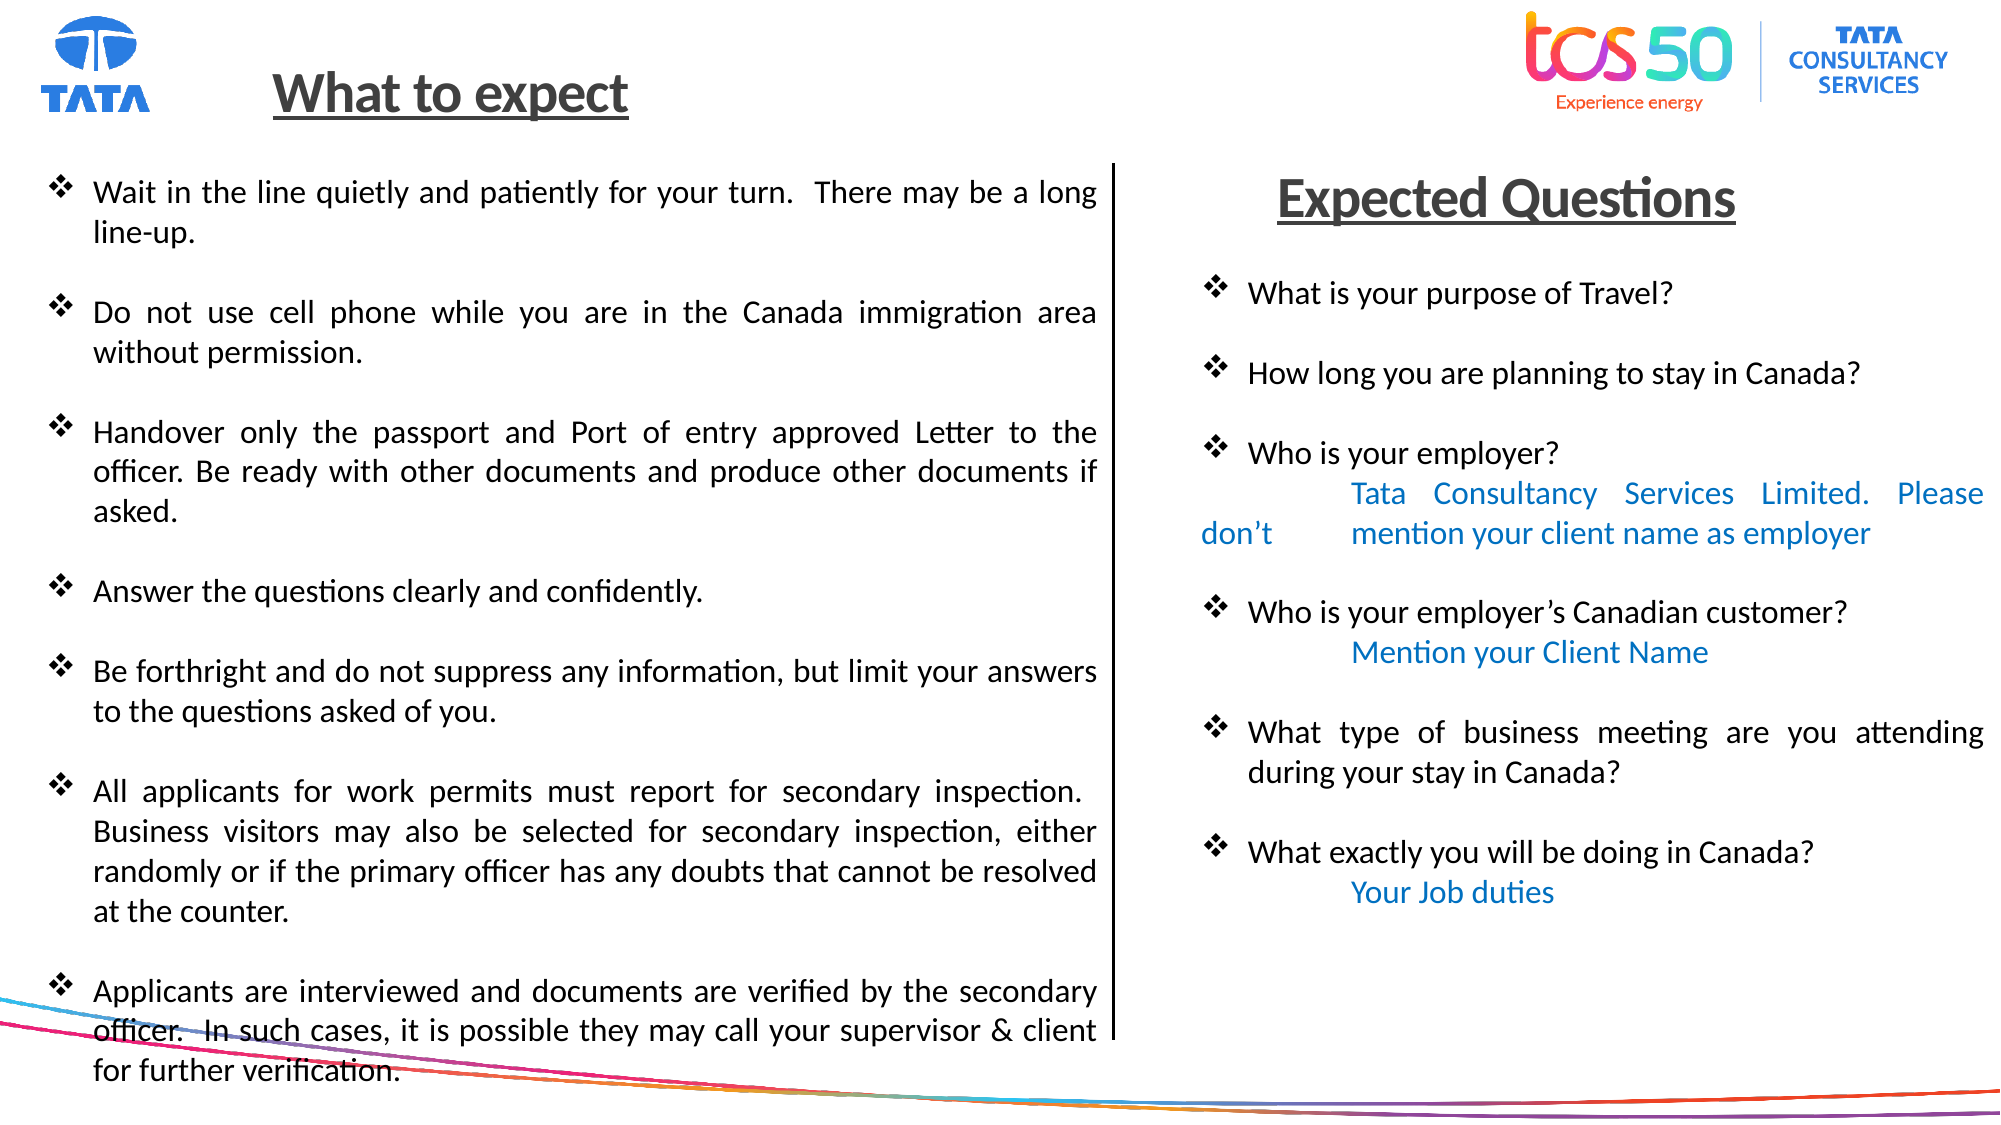

# What to expect
Wait in the line quietly and patiently for your turn.  There may be a long line-up.

Do not use cell phone while you are in the Canada immigration area without permission.

Handover only the passport and Port of entry approved Letter to the officer. Be ready with other documents and produce other documents if asked.

Answer the questions clearly and confidently.

Be forthright and do not suppress any information, but limit your answers to the questions asked of you.

All applicants for work permits must report for secondary inspection.  Business visitors may also be selected for secondary inspection, either randomly or if the primary officer has any doubts that cannot be resolved at the counter.

Applicants are interviewed and documents are verified by the secondary officer.  In such cases, it is possible they may call your supervisor & client for further verification.
Expected Questions
What is your purpose of Travel?

How long you are planning to stay in Canada?

Who is your employer?
	Tata Consultancy Services Limited. Please don’t 	mention your client name as employer

Who is your employer’s Canadian customer?
	Mention your Client Name

What type of business meeting are you attending during your stay in Canada?

What exactly you will be doing in Canada?
	Your Job duties